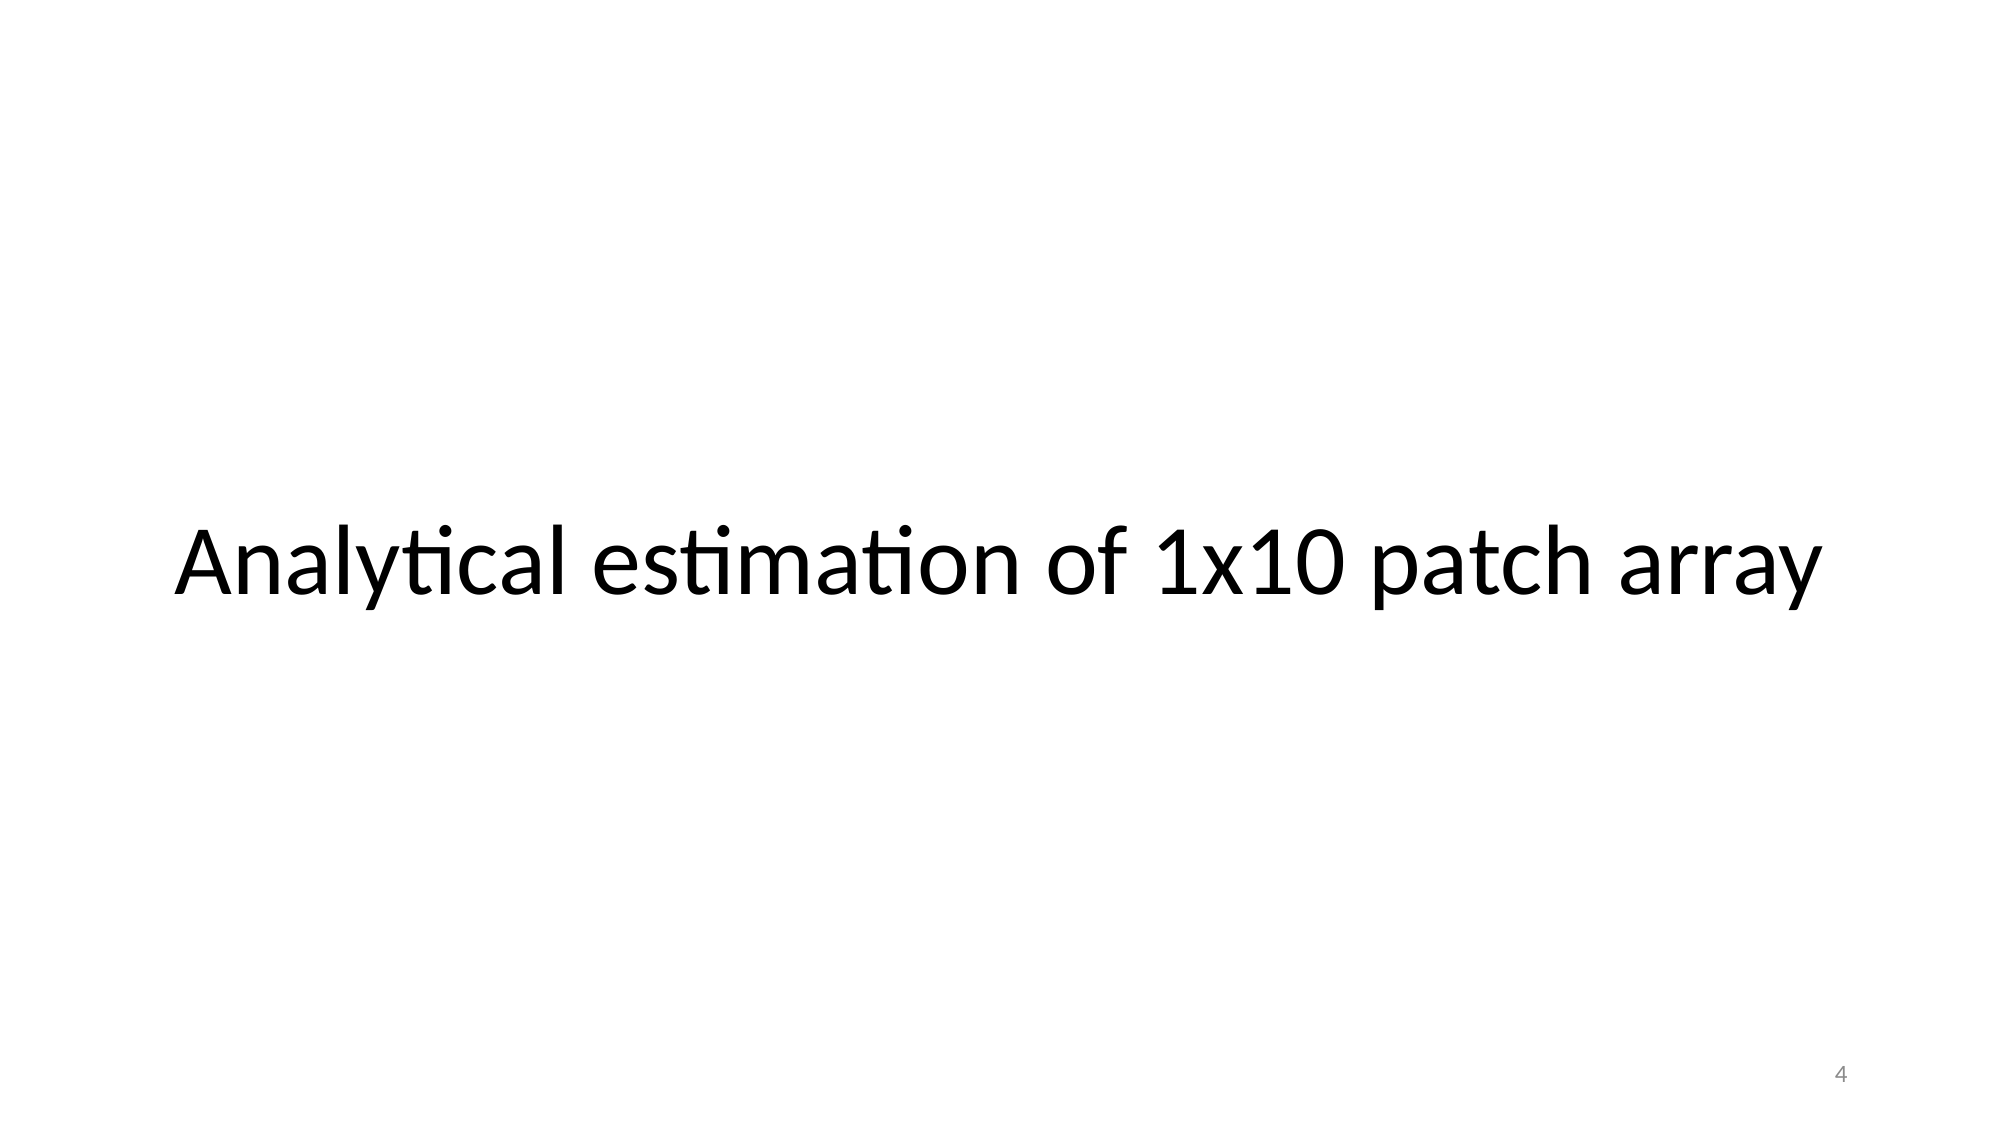

# Analytical estimation of 1x10 patch array
4